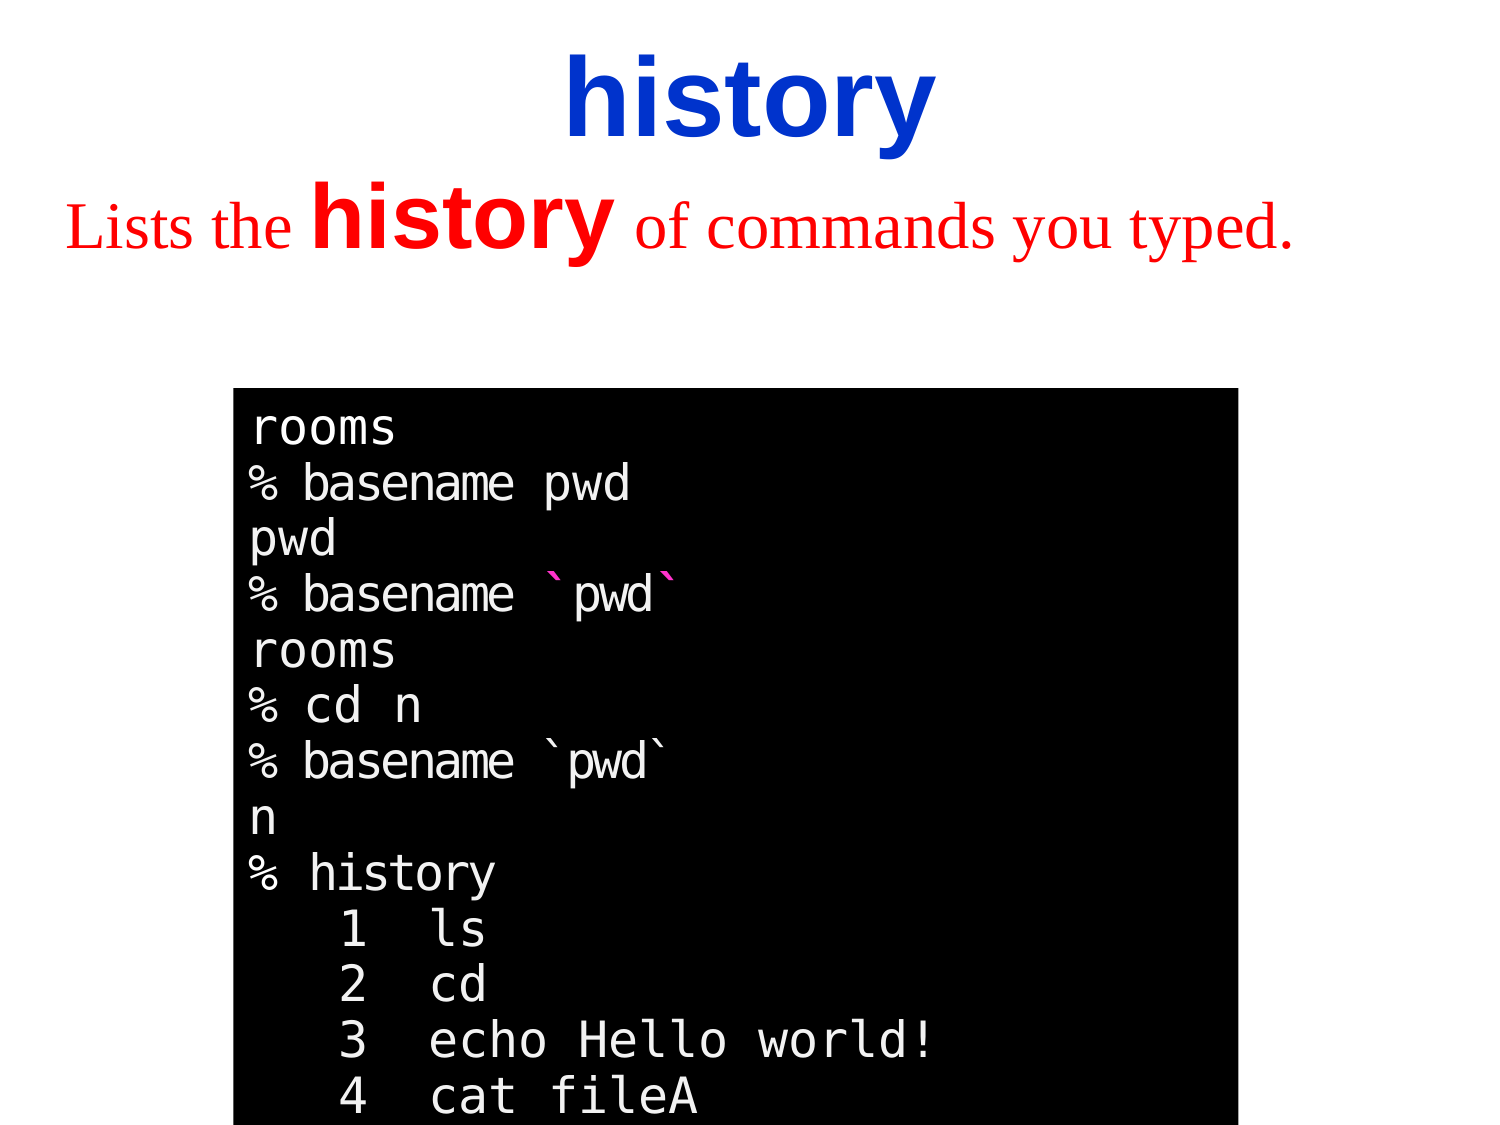

history
Lists the history of commands you typed.

rooms
% basename pwd
pwd
% basename `pwd`
rooms
% cd n
% basename `pwd`
n
% history
   1  ls
   2  cd
   3  echo Hello world!
   4  cat fileA